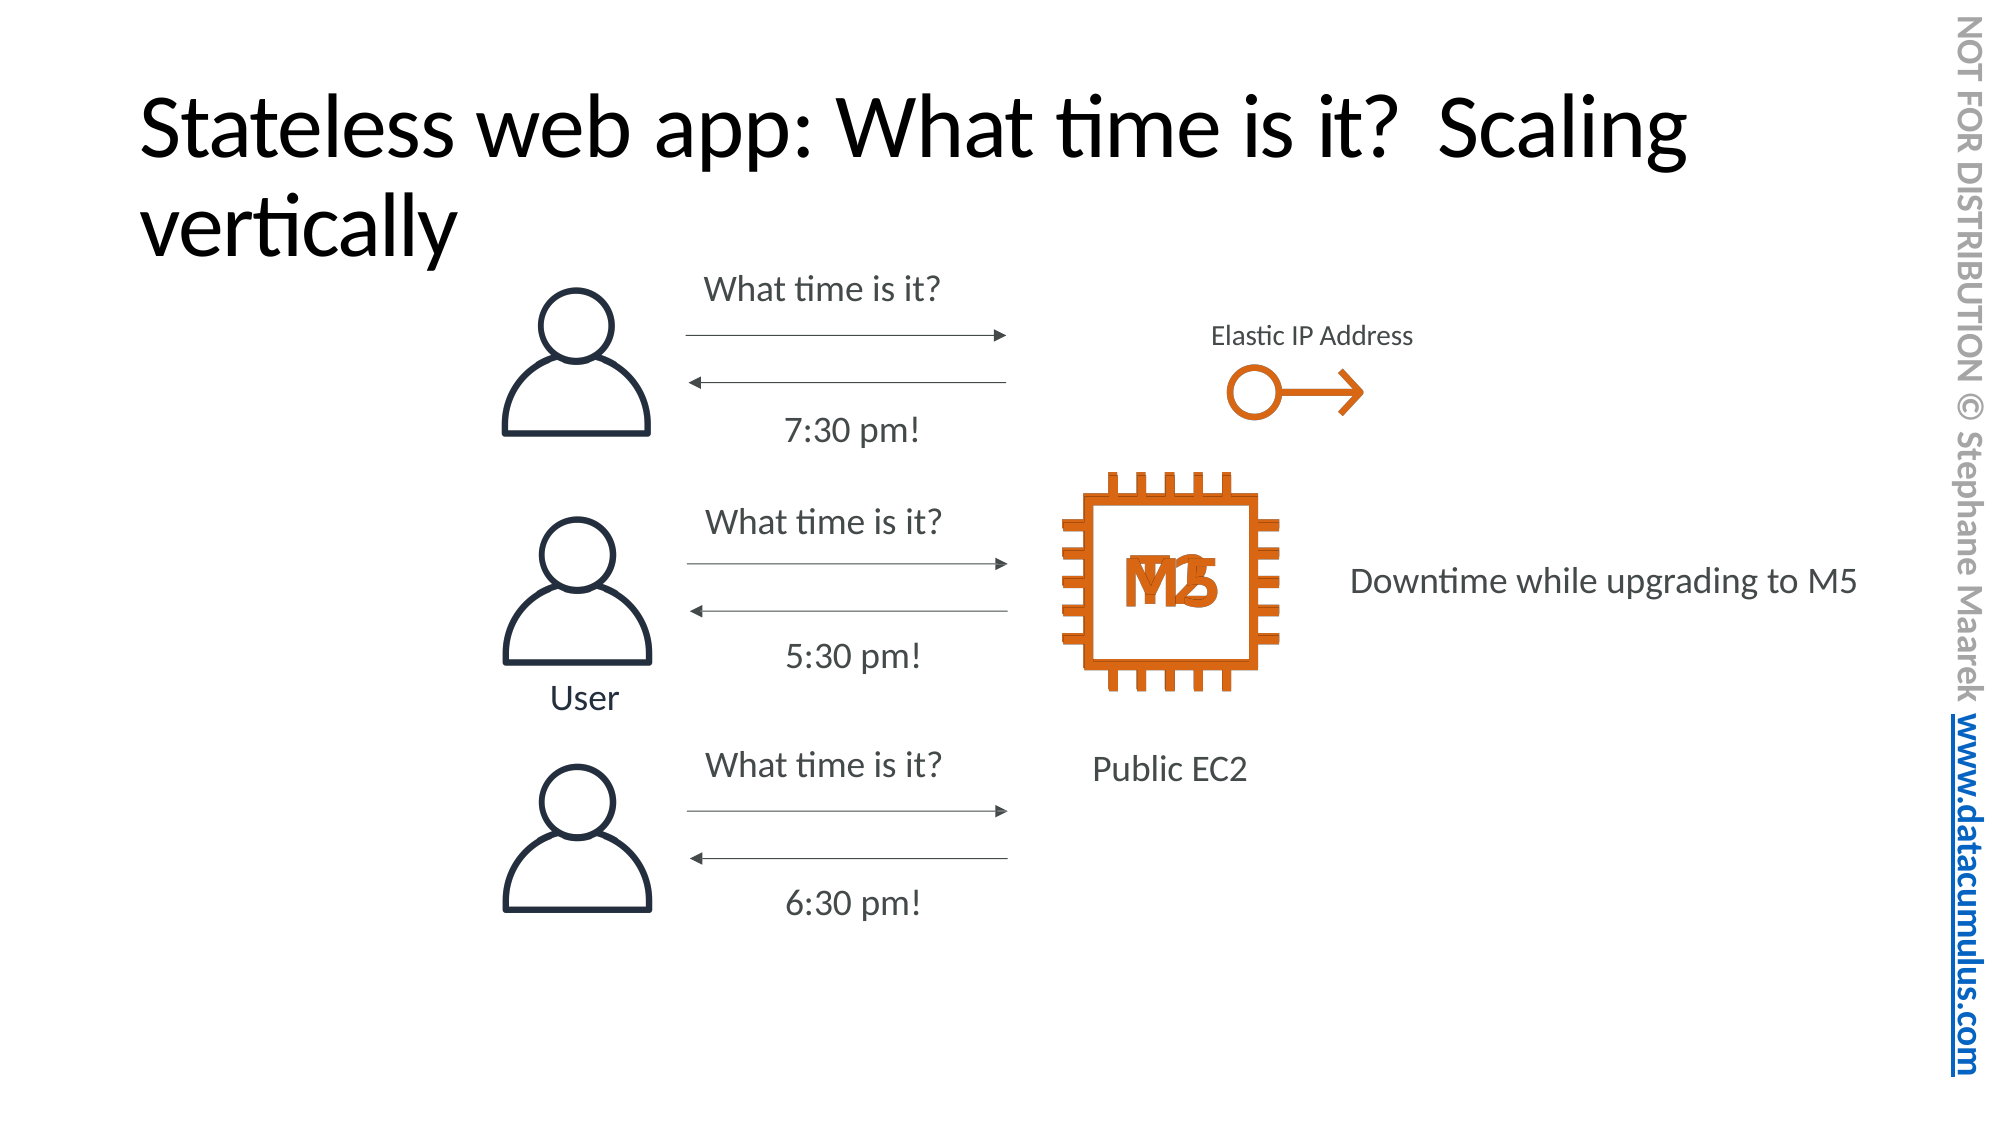

NOT FOR DISTRIBUTION © Stephane Maarek www.datacumulus.com
# Stateless web app: What time is it?  Scaling vertically
What time is it?
Elastic IP Address

7:30 pm!

What time is it?
Downtime while upgrading to M5
5:30 pm!
User

What time is it?
Public EC2

6:30 pm!
© Stephane Maarek